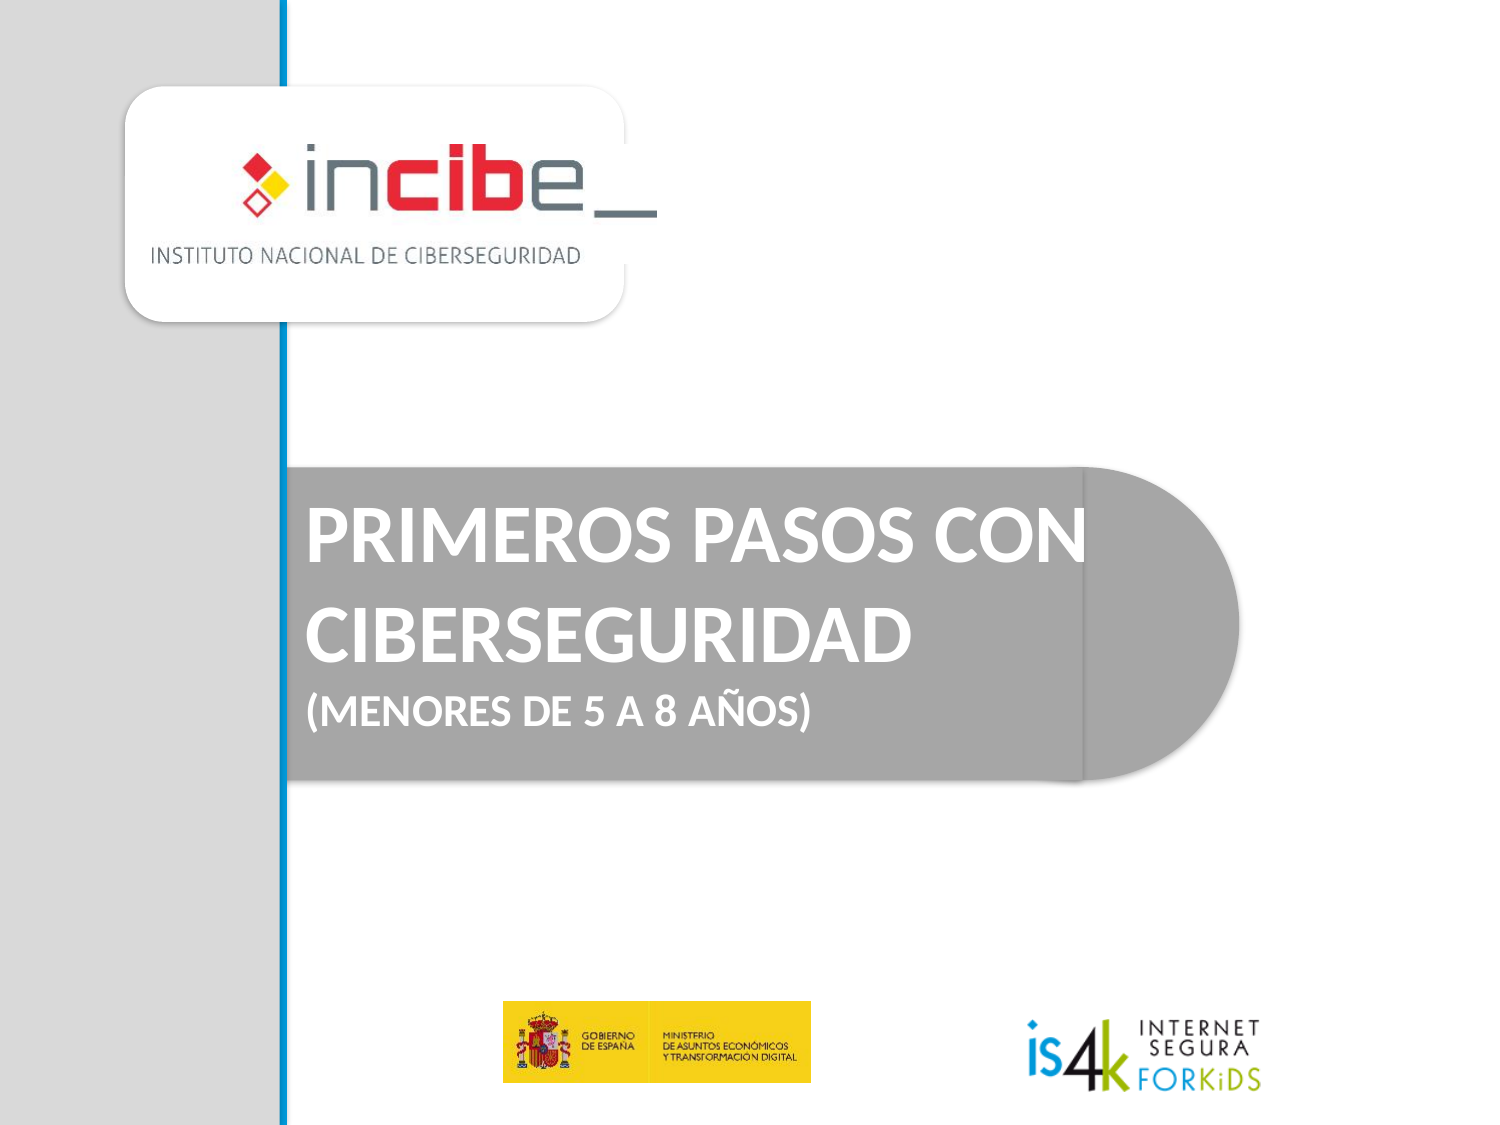

# PRIMEROS PASOS CON CIBERSEGURIDAD (MENORES DE 5 A 8 AÑOS)